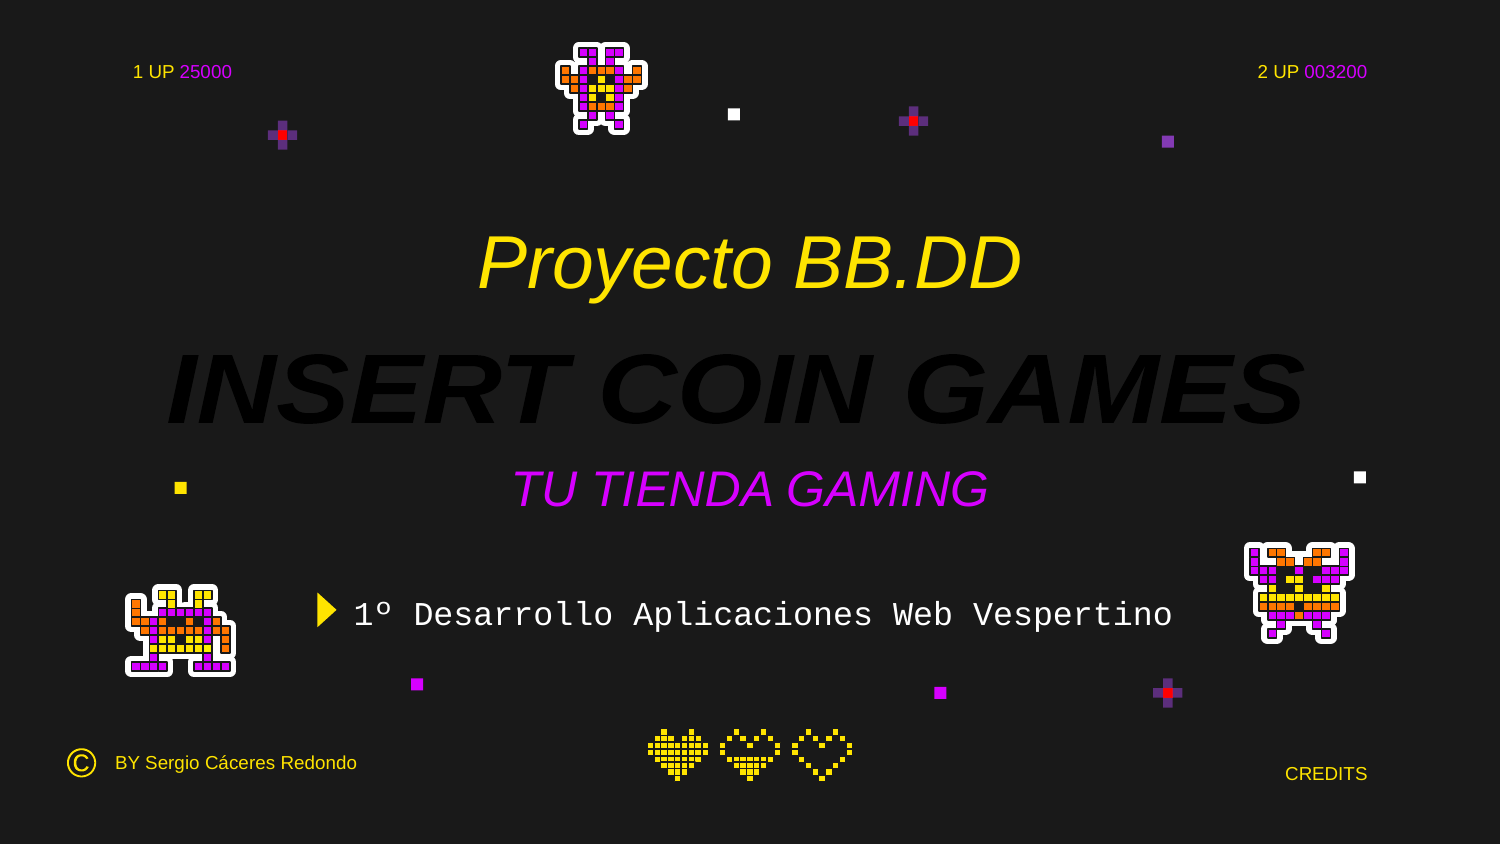

1 UP 25000
2 UP 003200

# Proyecto BB.DD

INSERT COIN GAMES
TU TIENDA GAMING

1º Desarrollo Aplicaciones Web Vespertino

BY Sergio Cáceres Redondo
©
CREDITS